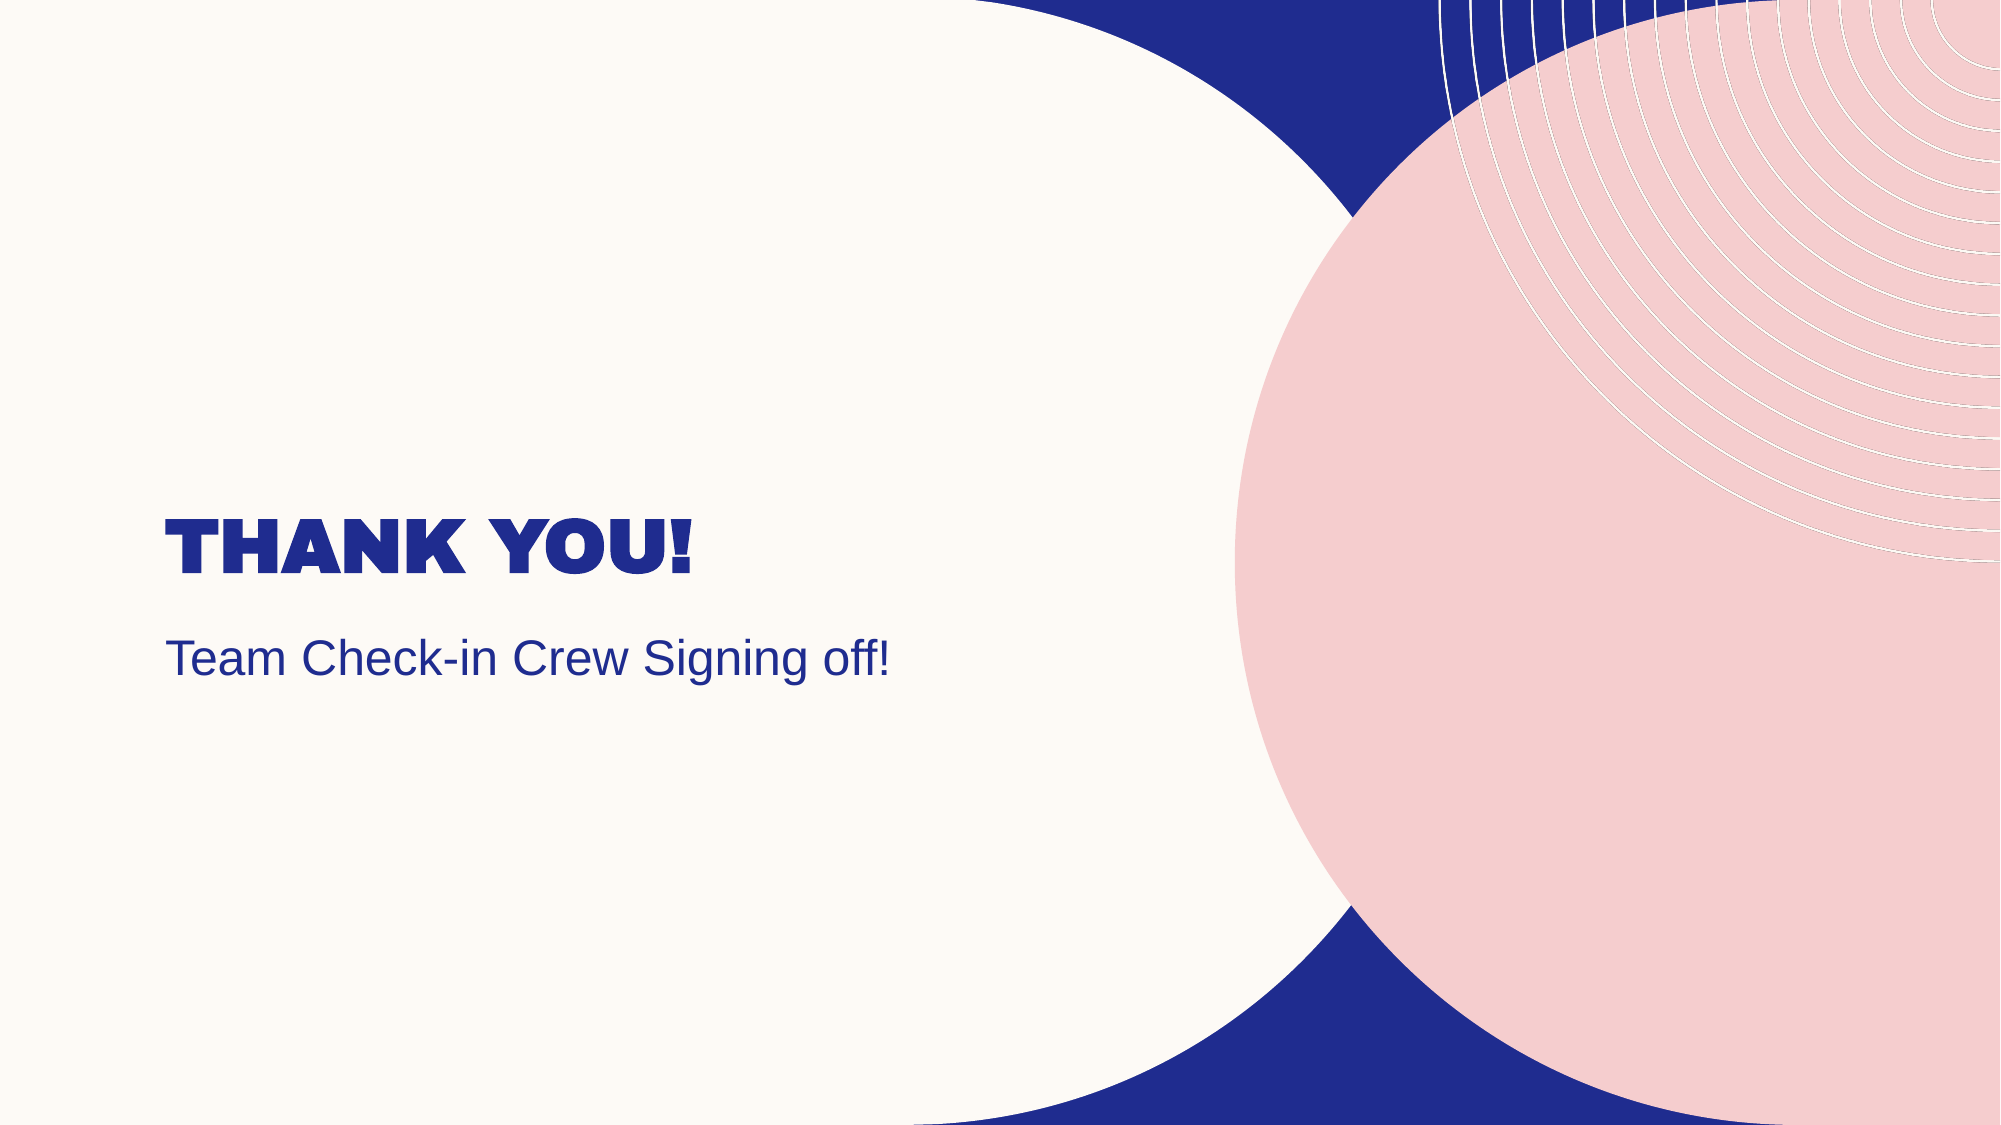

# Thank you!
Team Check-in Crew Signing off!